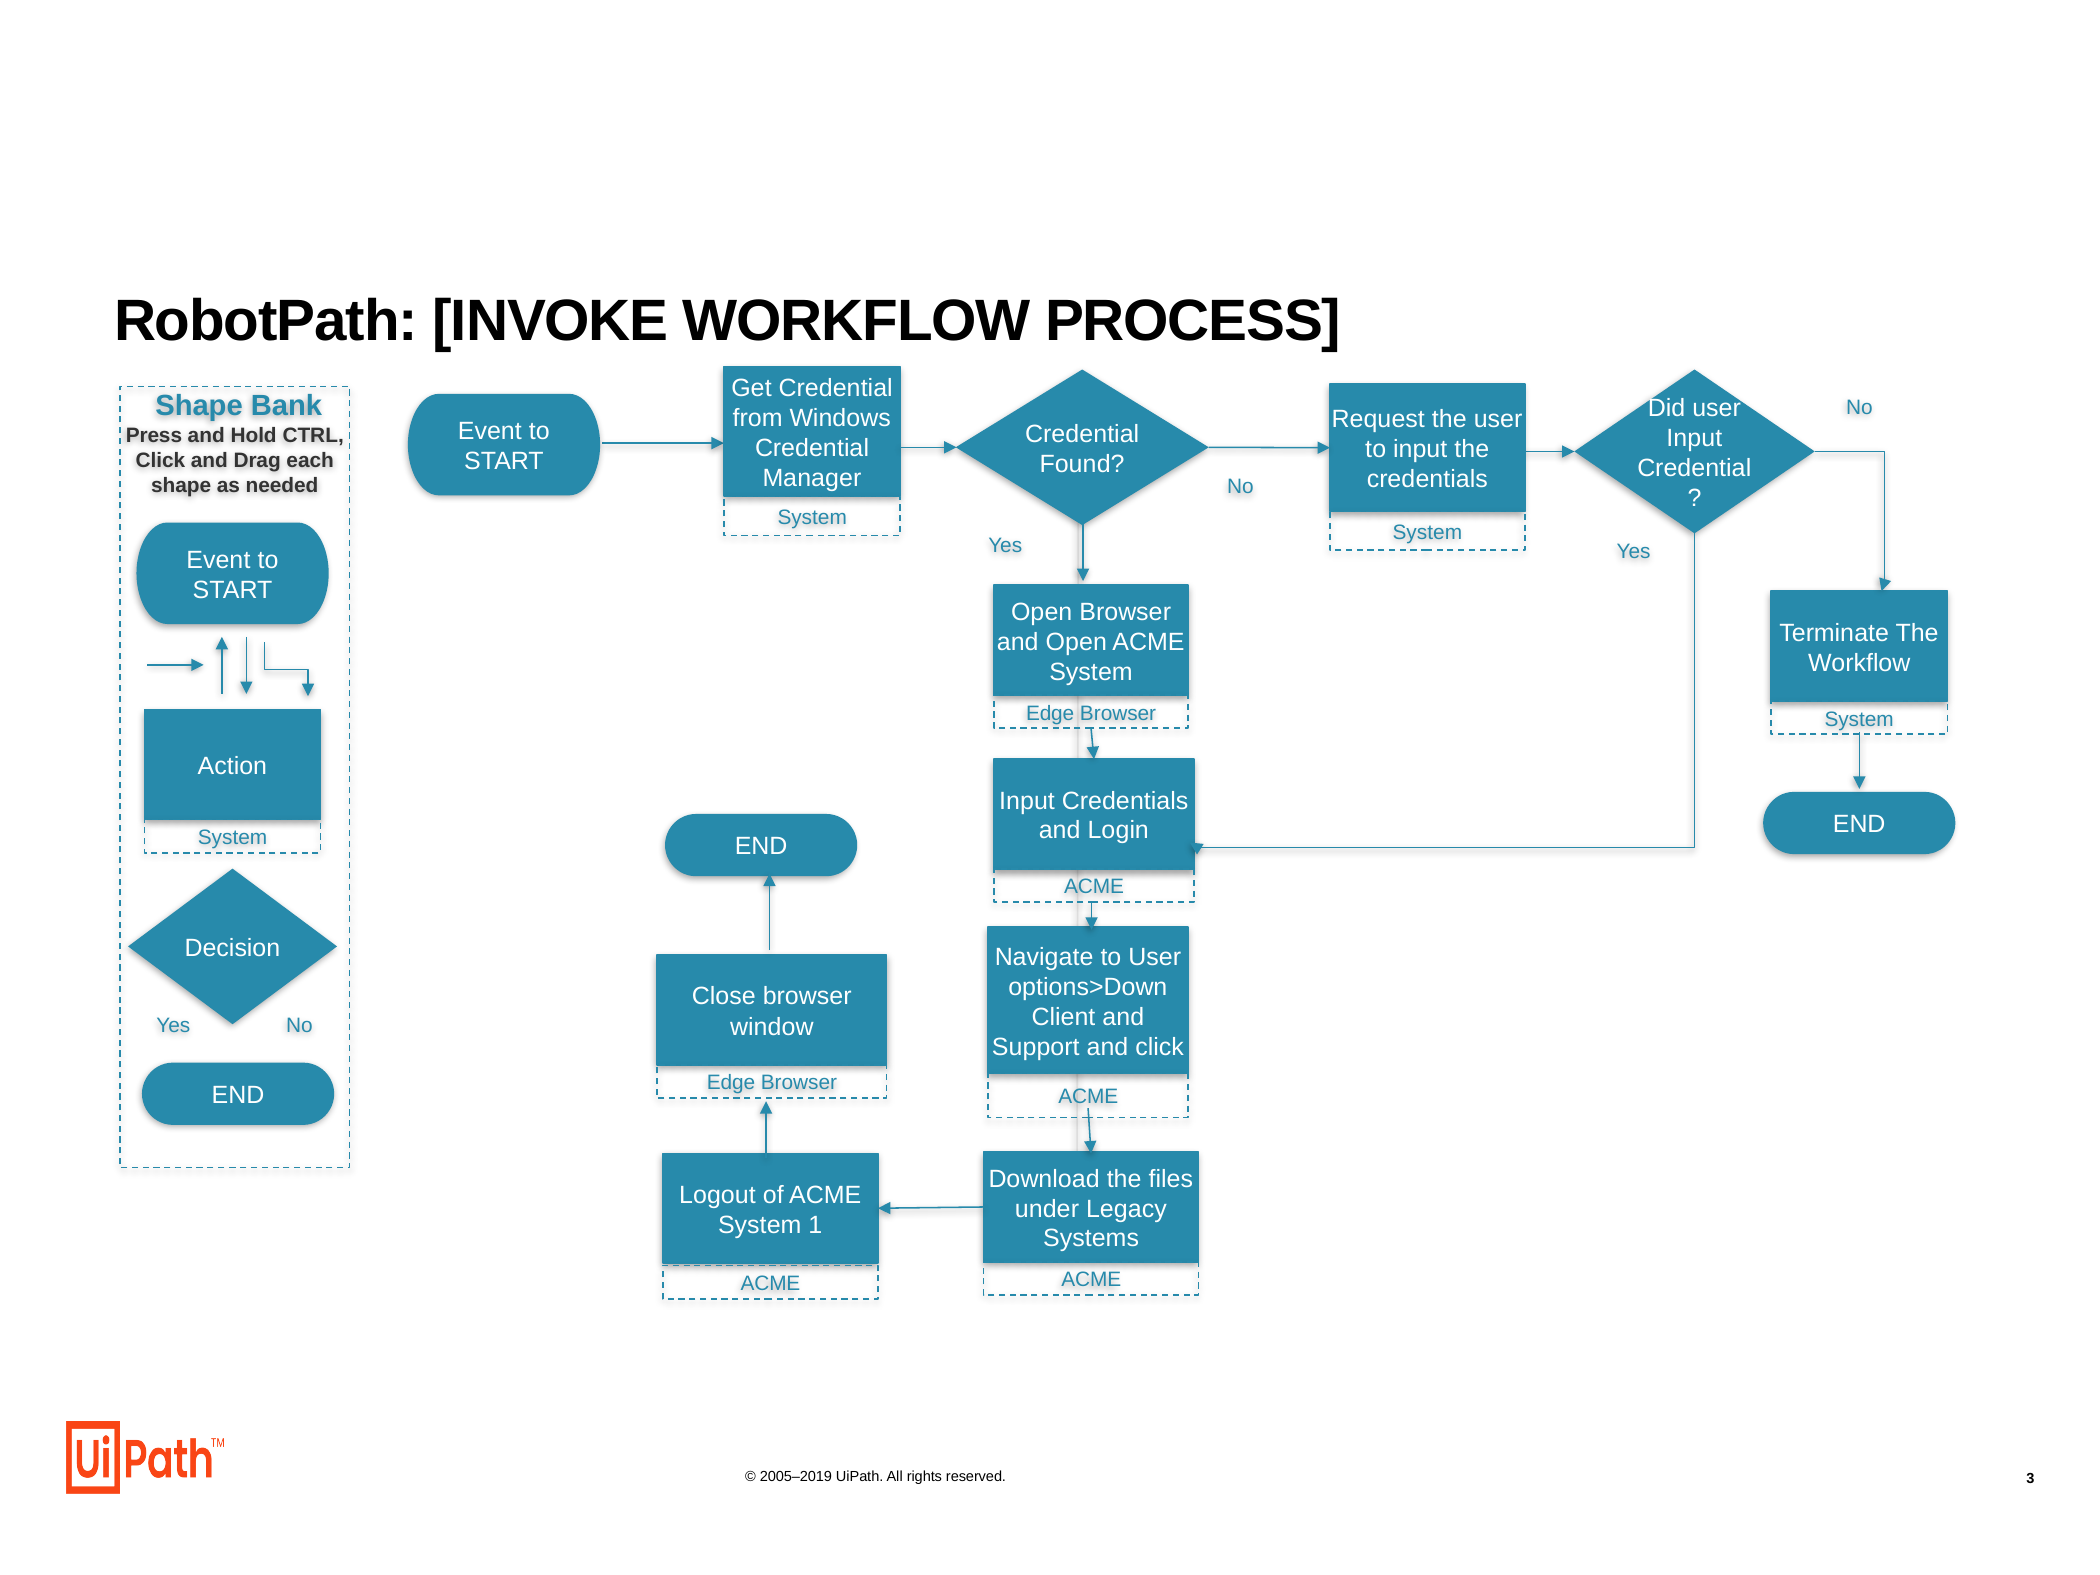

# RobotPath: [INVOKE WORKFLOW PROCESS]
Get Credential from Windows Credential Manager
System
Credential Found?
Did user Input Credential?
No
Request the user to input the credentials
System
 Shape Bank
Press and Hold CTRL, Click and Drag each shape as needed
Event to START
No
Yes
Event to START
Yes
Open Browser and Open ACME System
Edge Browser
Terminate The Workflow
System
Action
System
Input Credentials and Login
ACME
END
END
Decision
Navigate to User options>Down Client and Support and click
ACME
Close browser window
Edge Browser
Yes
No
END
Download the files under Legacy Systems
ACME
Logout of ACME System 1
ACME
© 2005–2019 UiPath. All rights reserved.
3